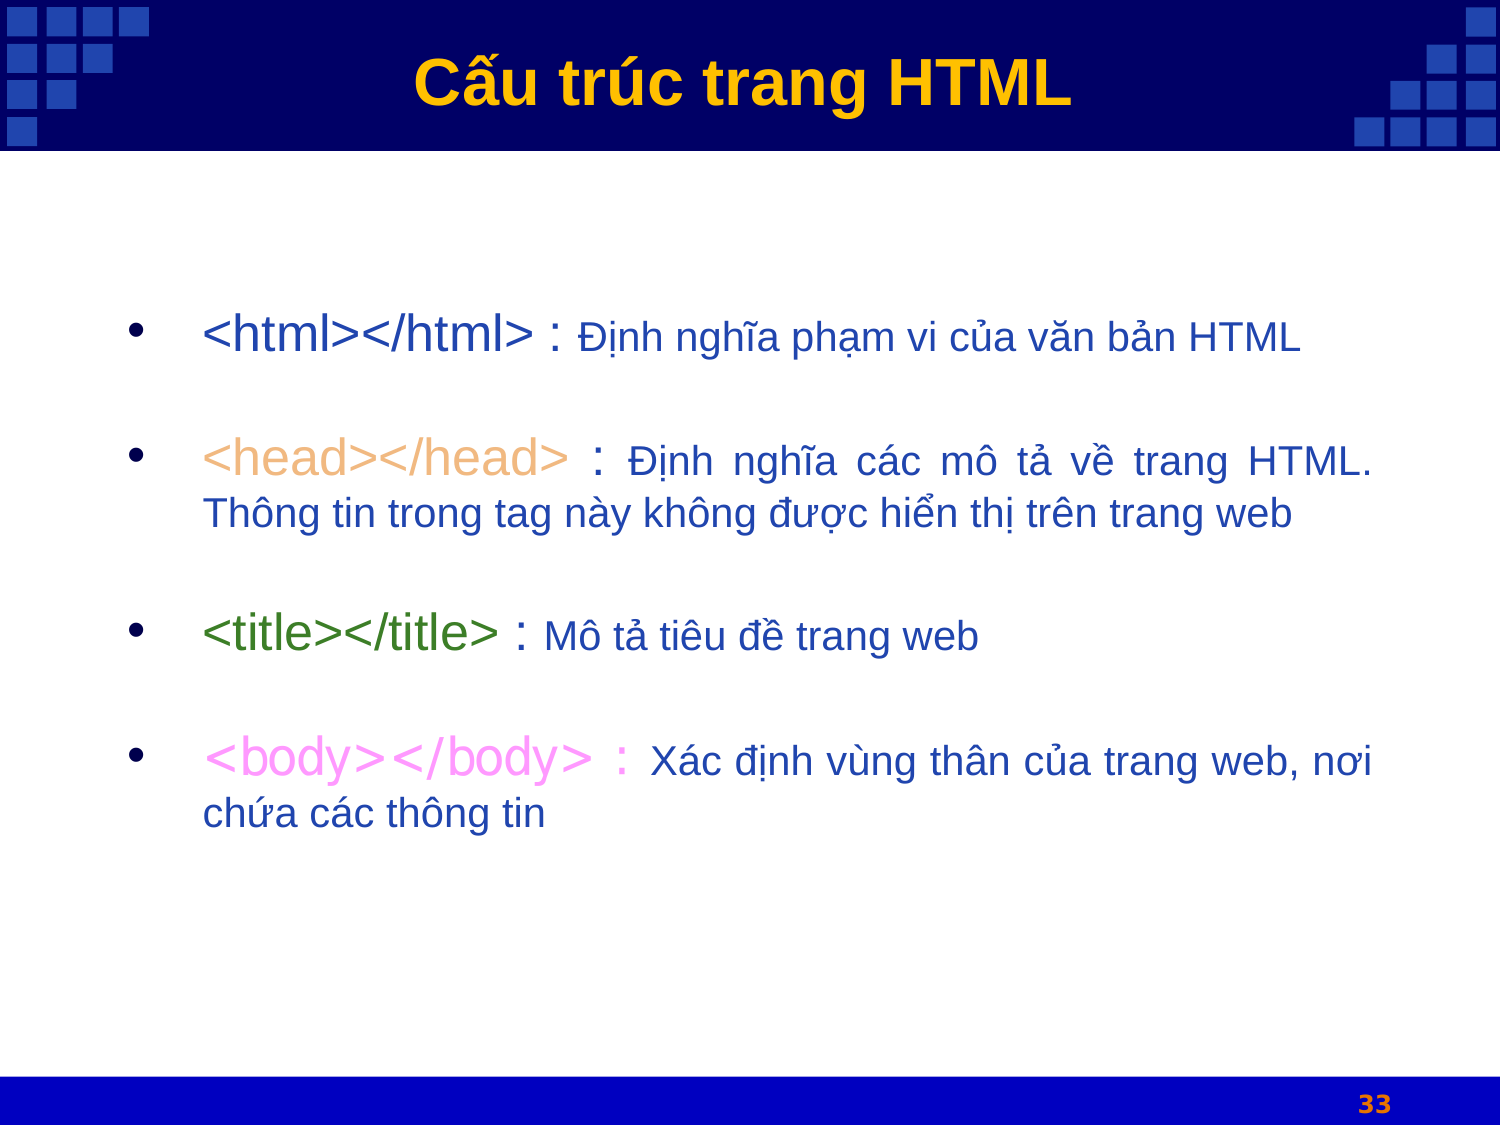

# Cấu trúc trang HTML
<html></html> : Định nghĩa phạm vi của văn bản HTML
<head></head> : Định nghĩa các mô tả về trang HTML. Thông tin trong tag này không được hiển thị trên trang web
<title></title> : Mô tả tiêu đề trang web
<body></body> : Xác định vùng thân của trang web, nơi chứa các thông tin
33